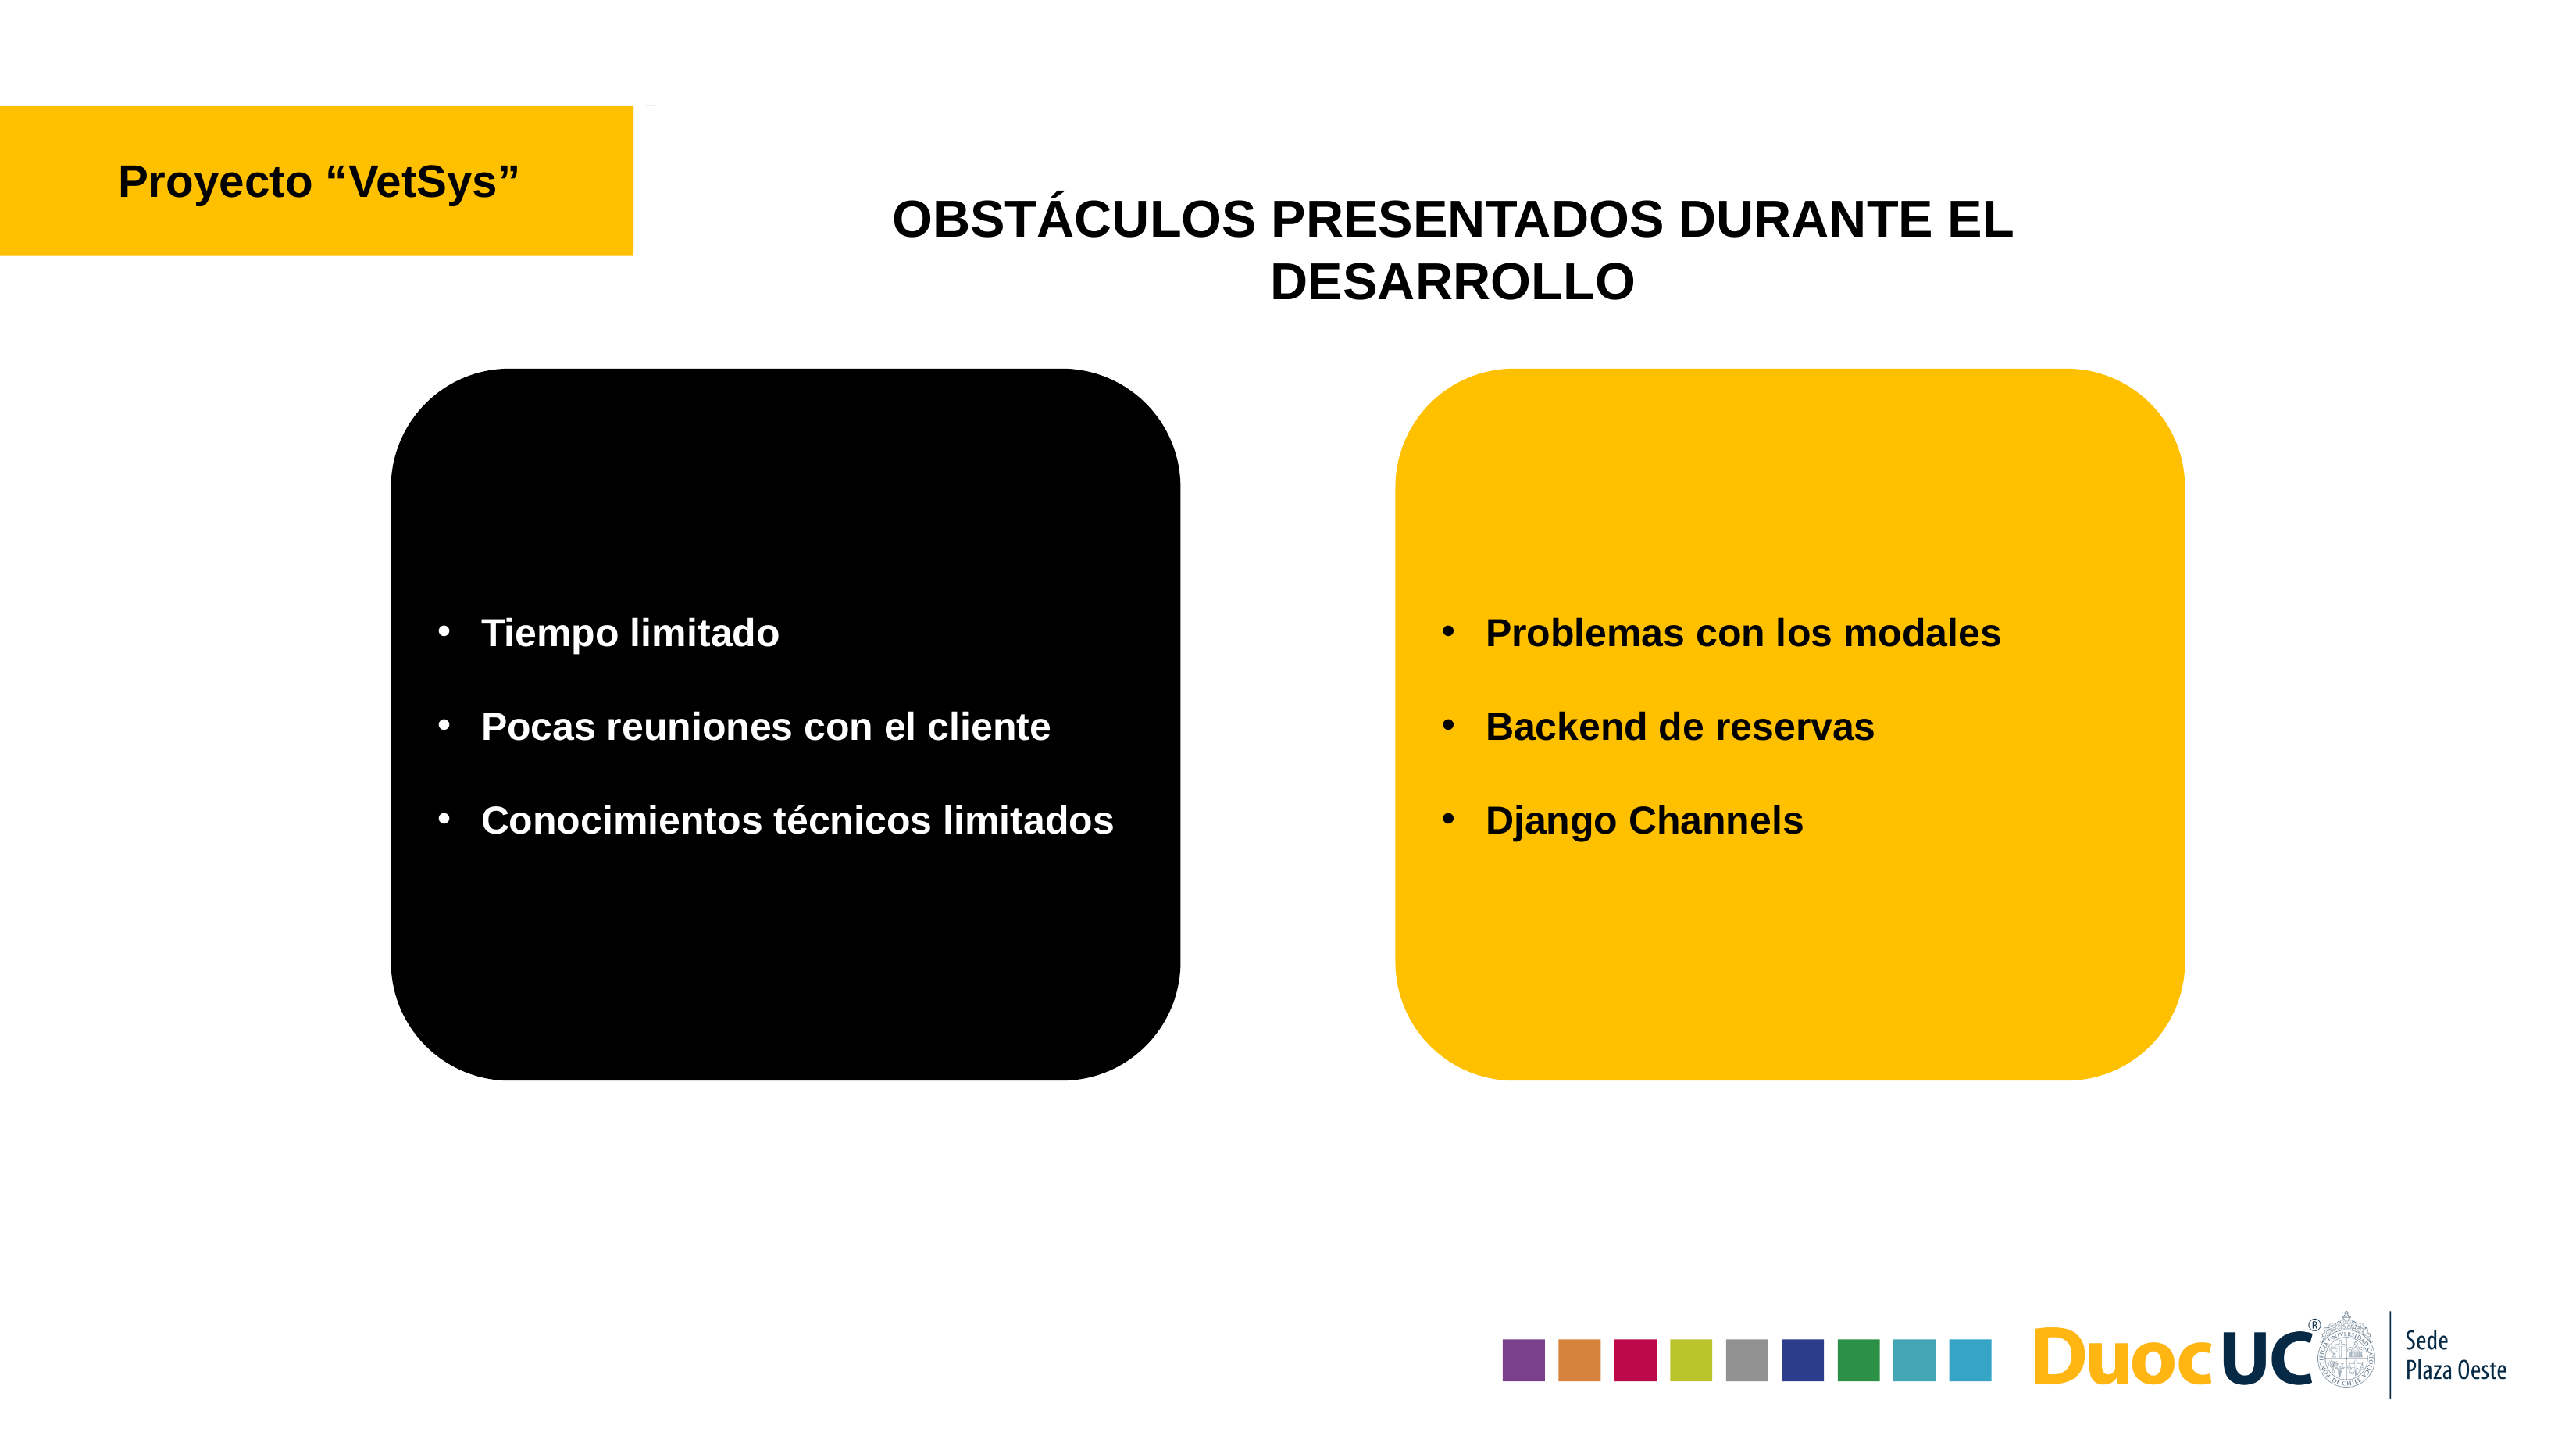

Proyecto “VetSys”
OBSTÁCULOS PRESENTADOS DURANTE EL DESARROLLO
Tiempo limitado

Pocas reuniones con el cliente

Conocimientos técnicos limitados
Problemas con los modales

Backend de reservas

Django Channels